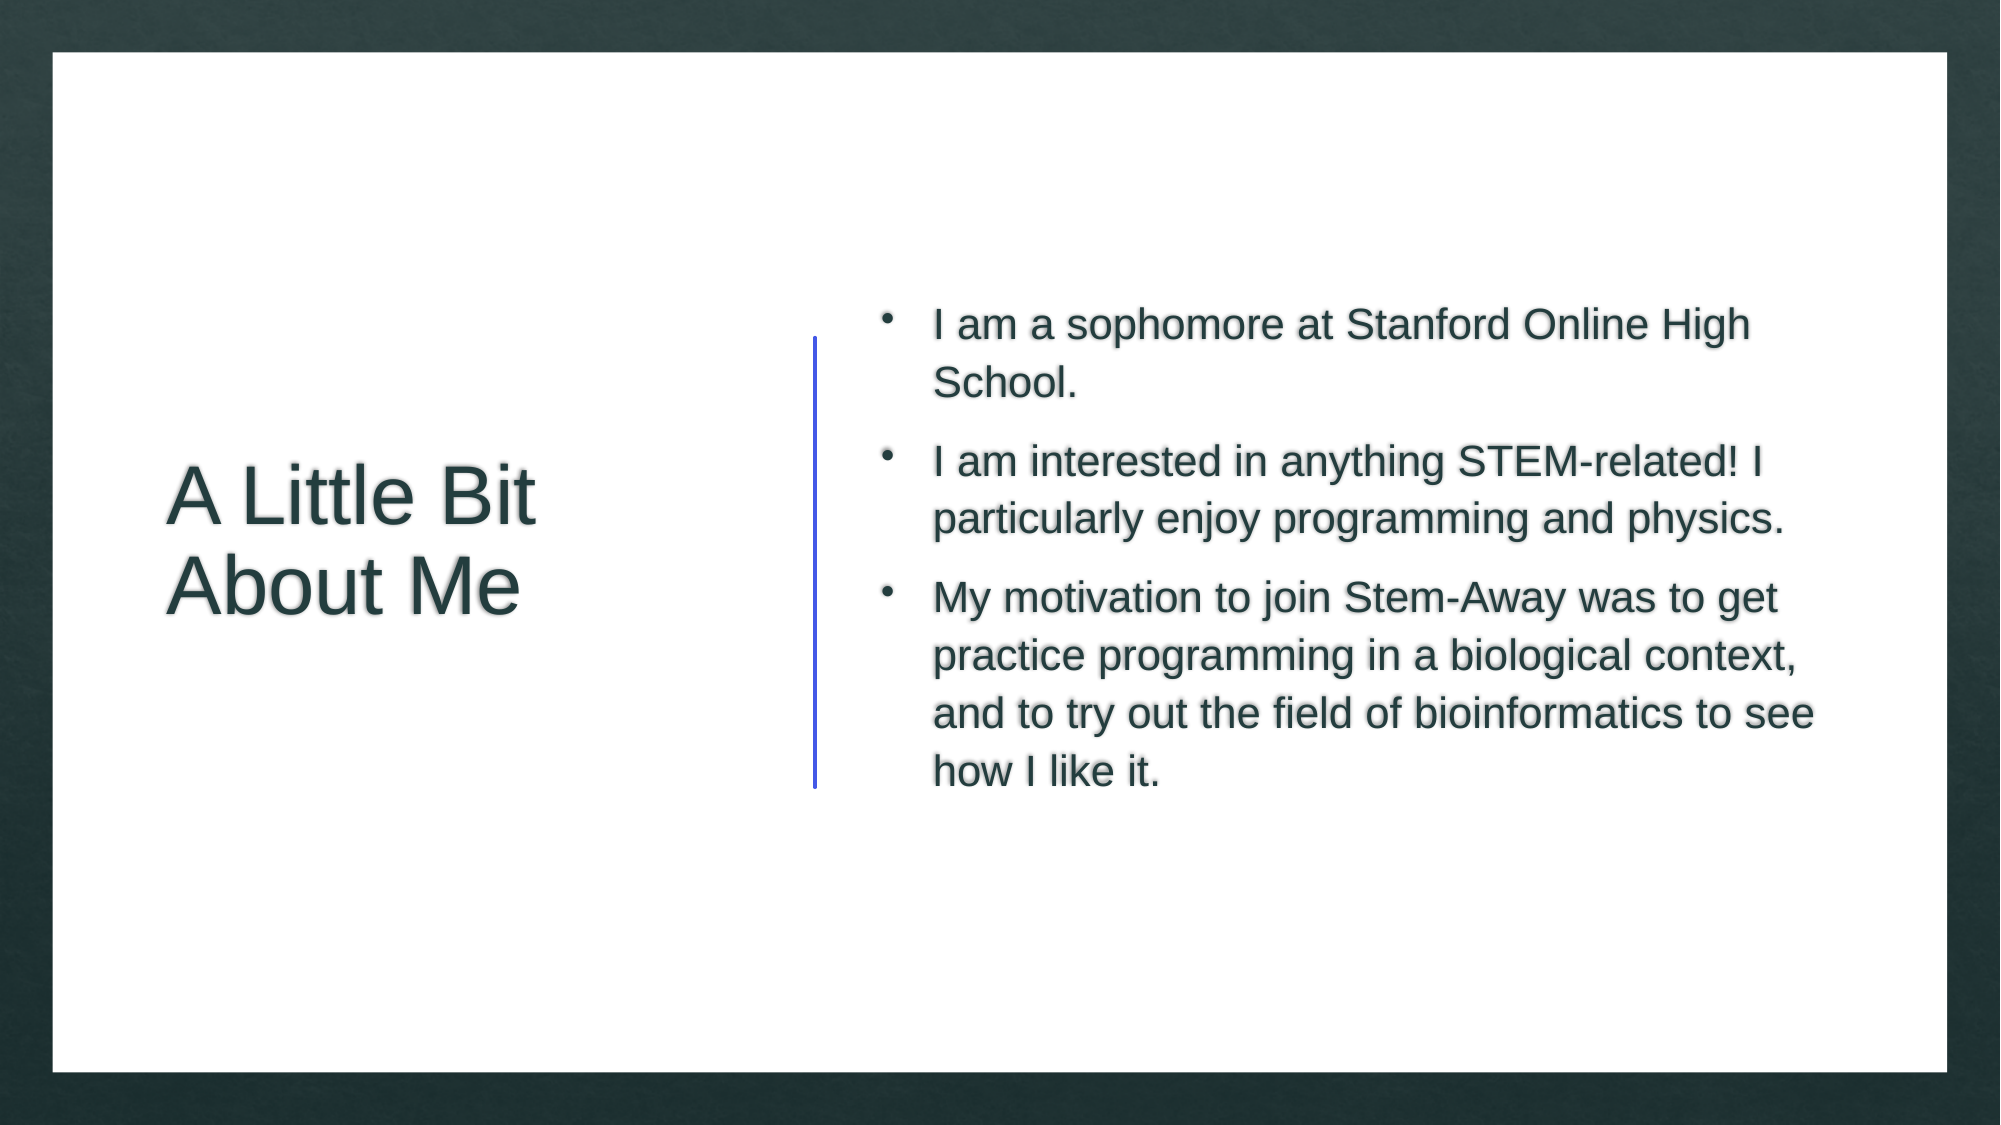

# A Little Bit About Me
I am a sophomore at Stanford Online High School.
I am interested in anything STEM-related! I particularly enjoy programming and physics.
My motivation to join Stem-Away was to get practice programming in a biological context, and to try out the field of bioinformatics to see how I like it.